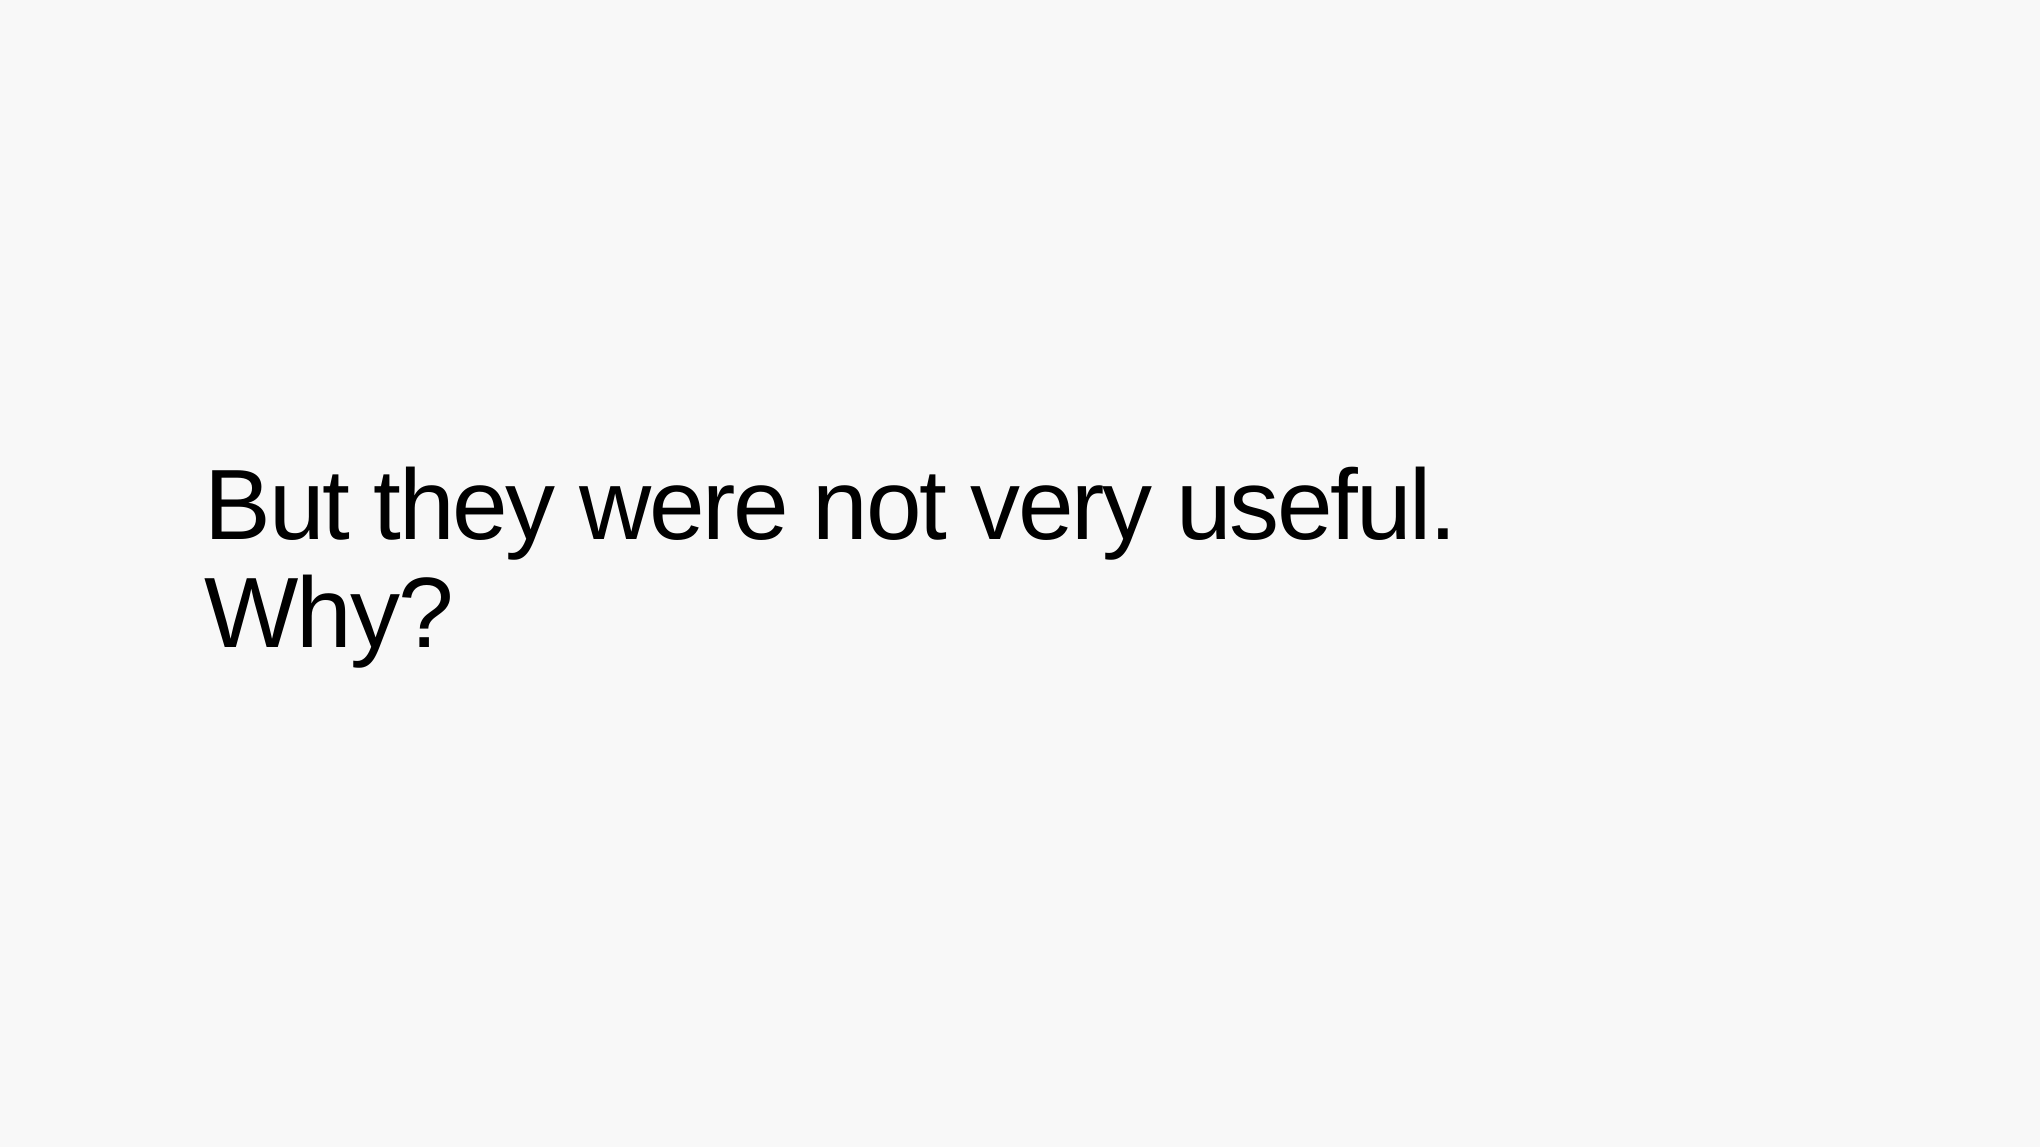

# But they were not very useful. Why?